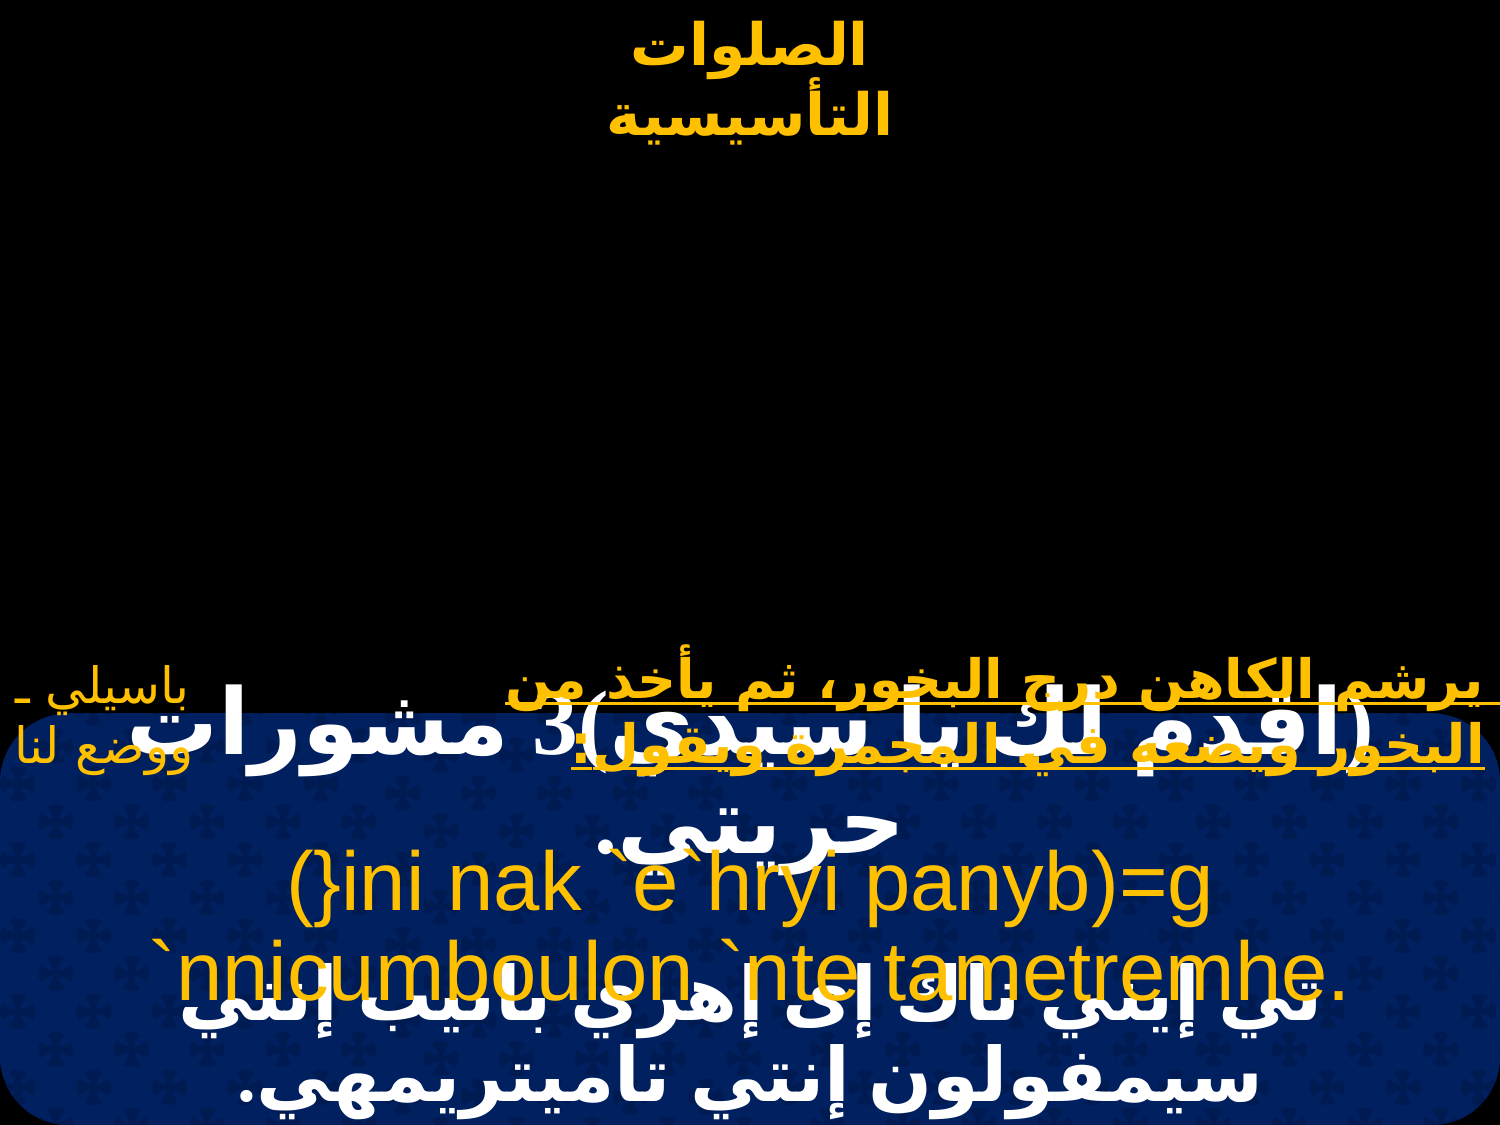

يرشم الكاهن درج البخور، ثم يأخذ من البخور ويضعه في المجمرة ويقول:
باسيلي ـ ووضع لنا
# (اقدم لك يا سيدي)3 مشورات حريتي.
(}ini nak `e`hryi panyb)=g `nnicumboulon `nte tametremhe.
تي إيني ناك إى إهري بانيب إنني سيمفولون إنتي تاميتريمهي.